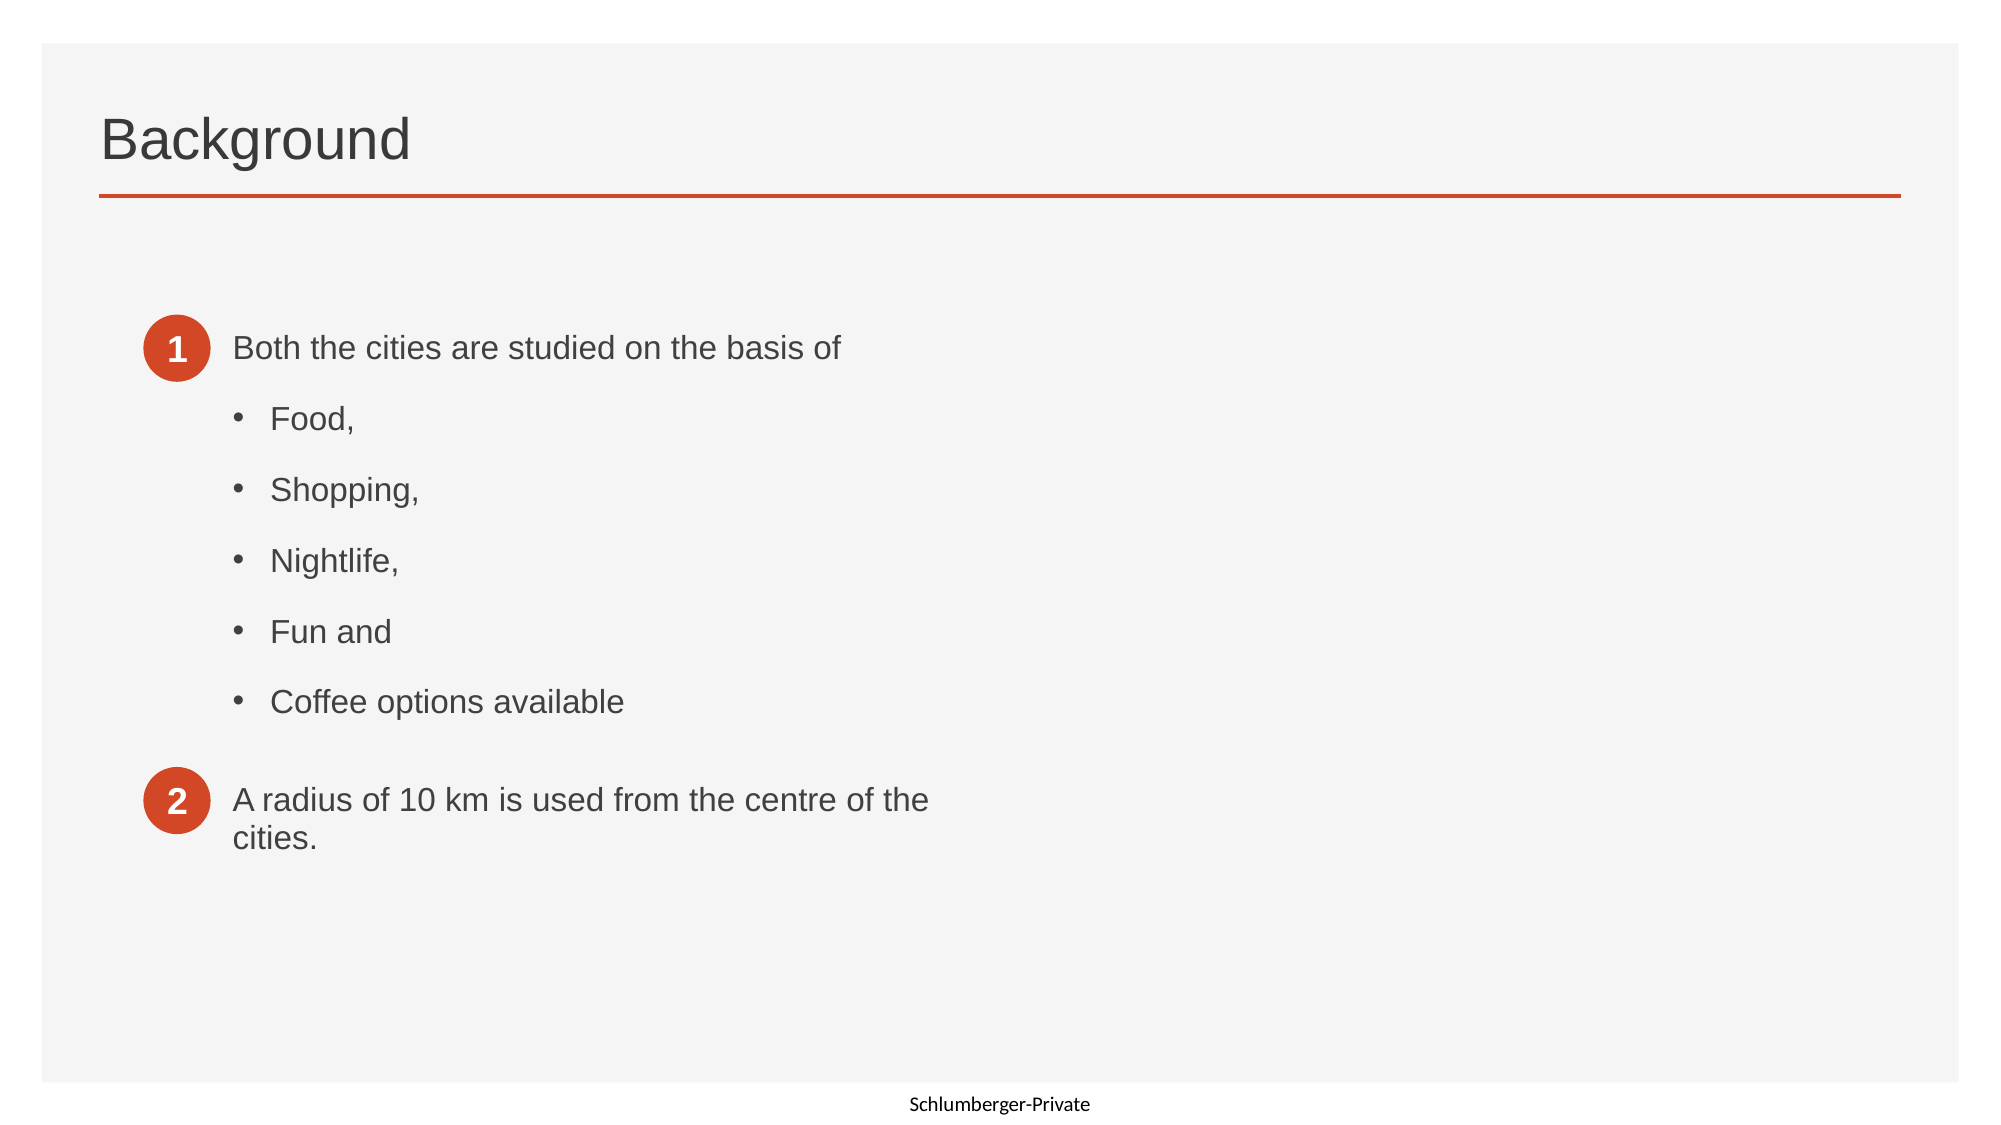

# Background

1
Both the cities are studied on the basis of
Food,
Shopping,
Nightlife,
Fun and
Coffee options available

2
A radius of 10 km is used from the centre of the cities.